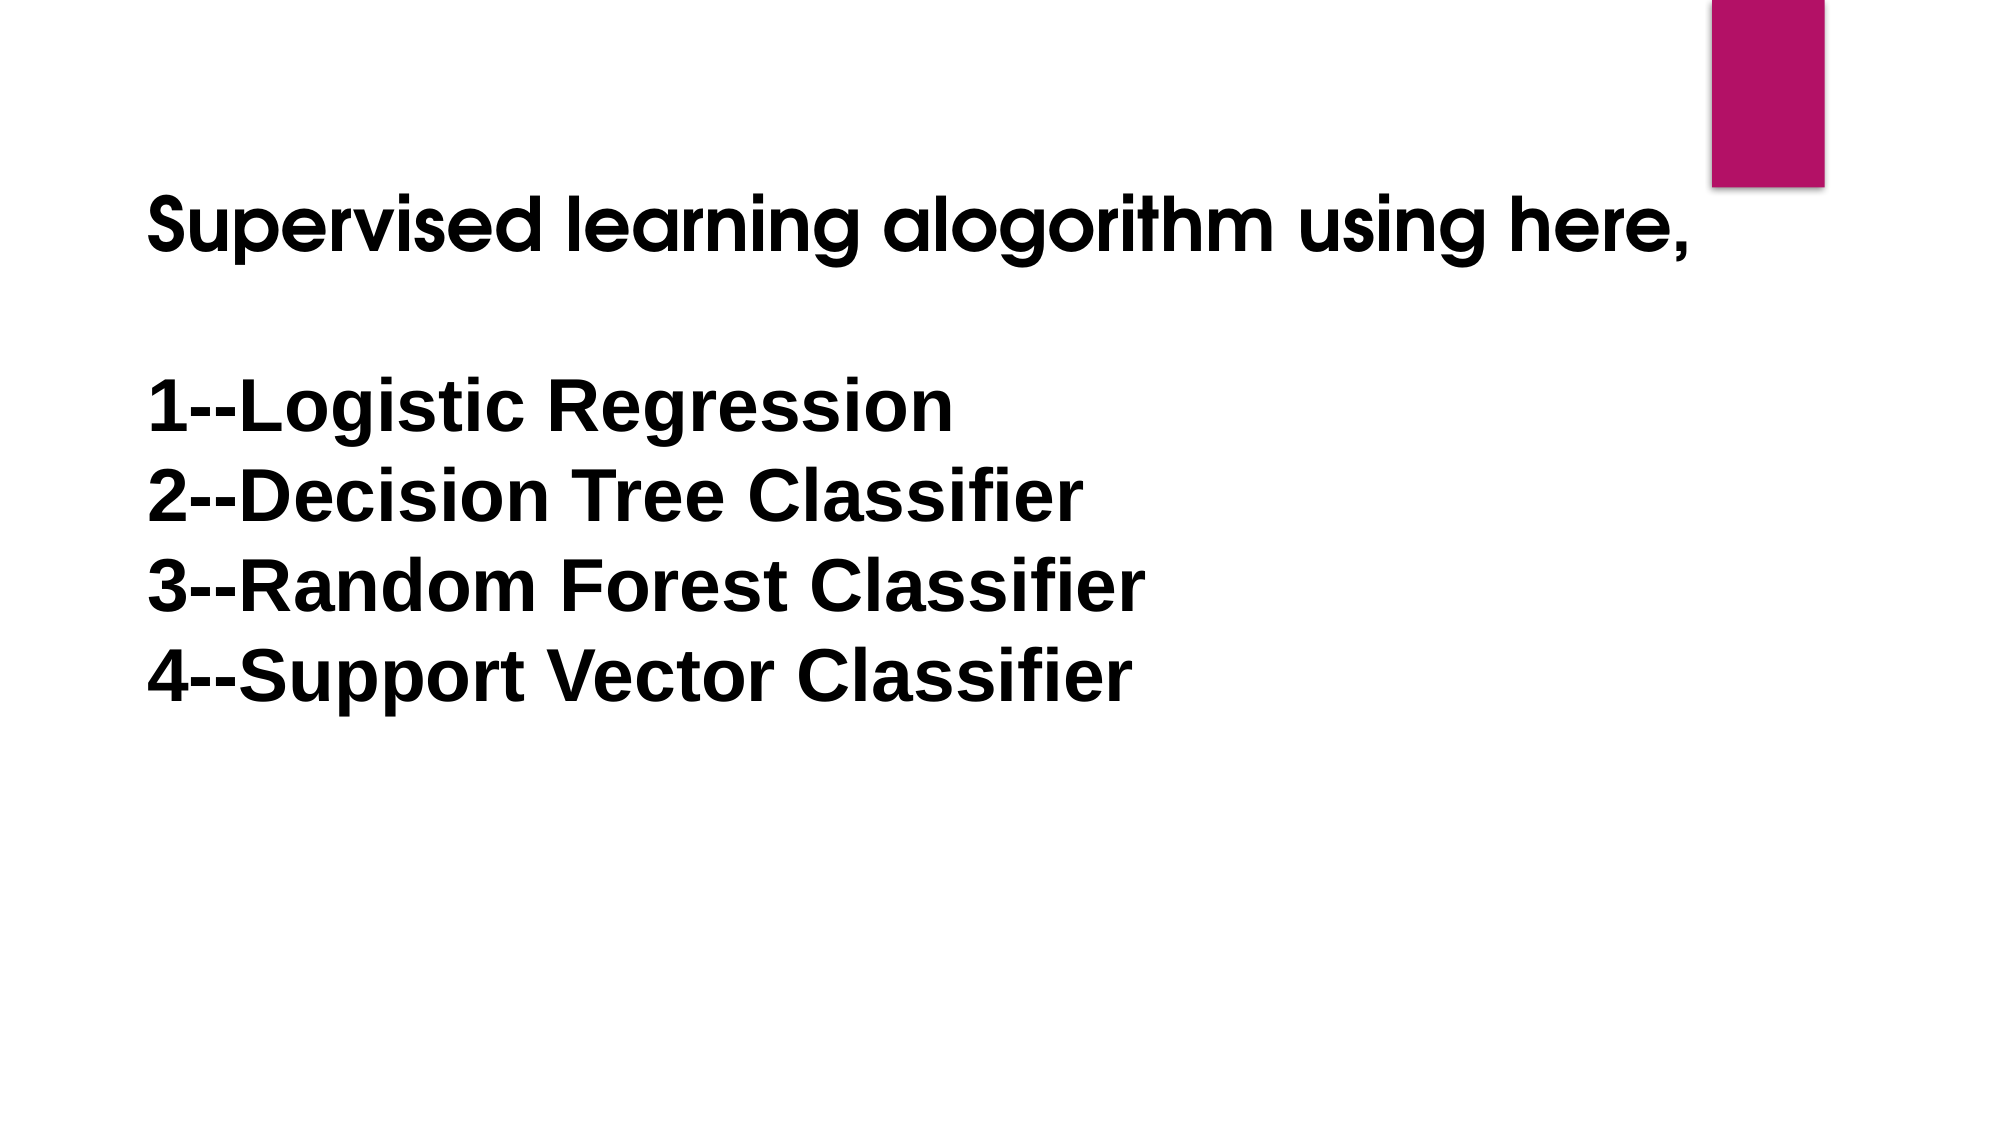

Supervised learning alogorithm using here,

1--Logistic Regression
2--Decision Tree Classifier
3--Random Forest Classifier
4--Support Vector Classifier